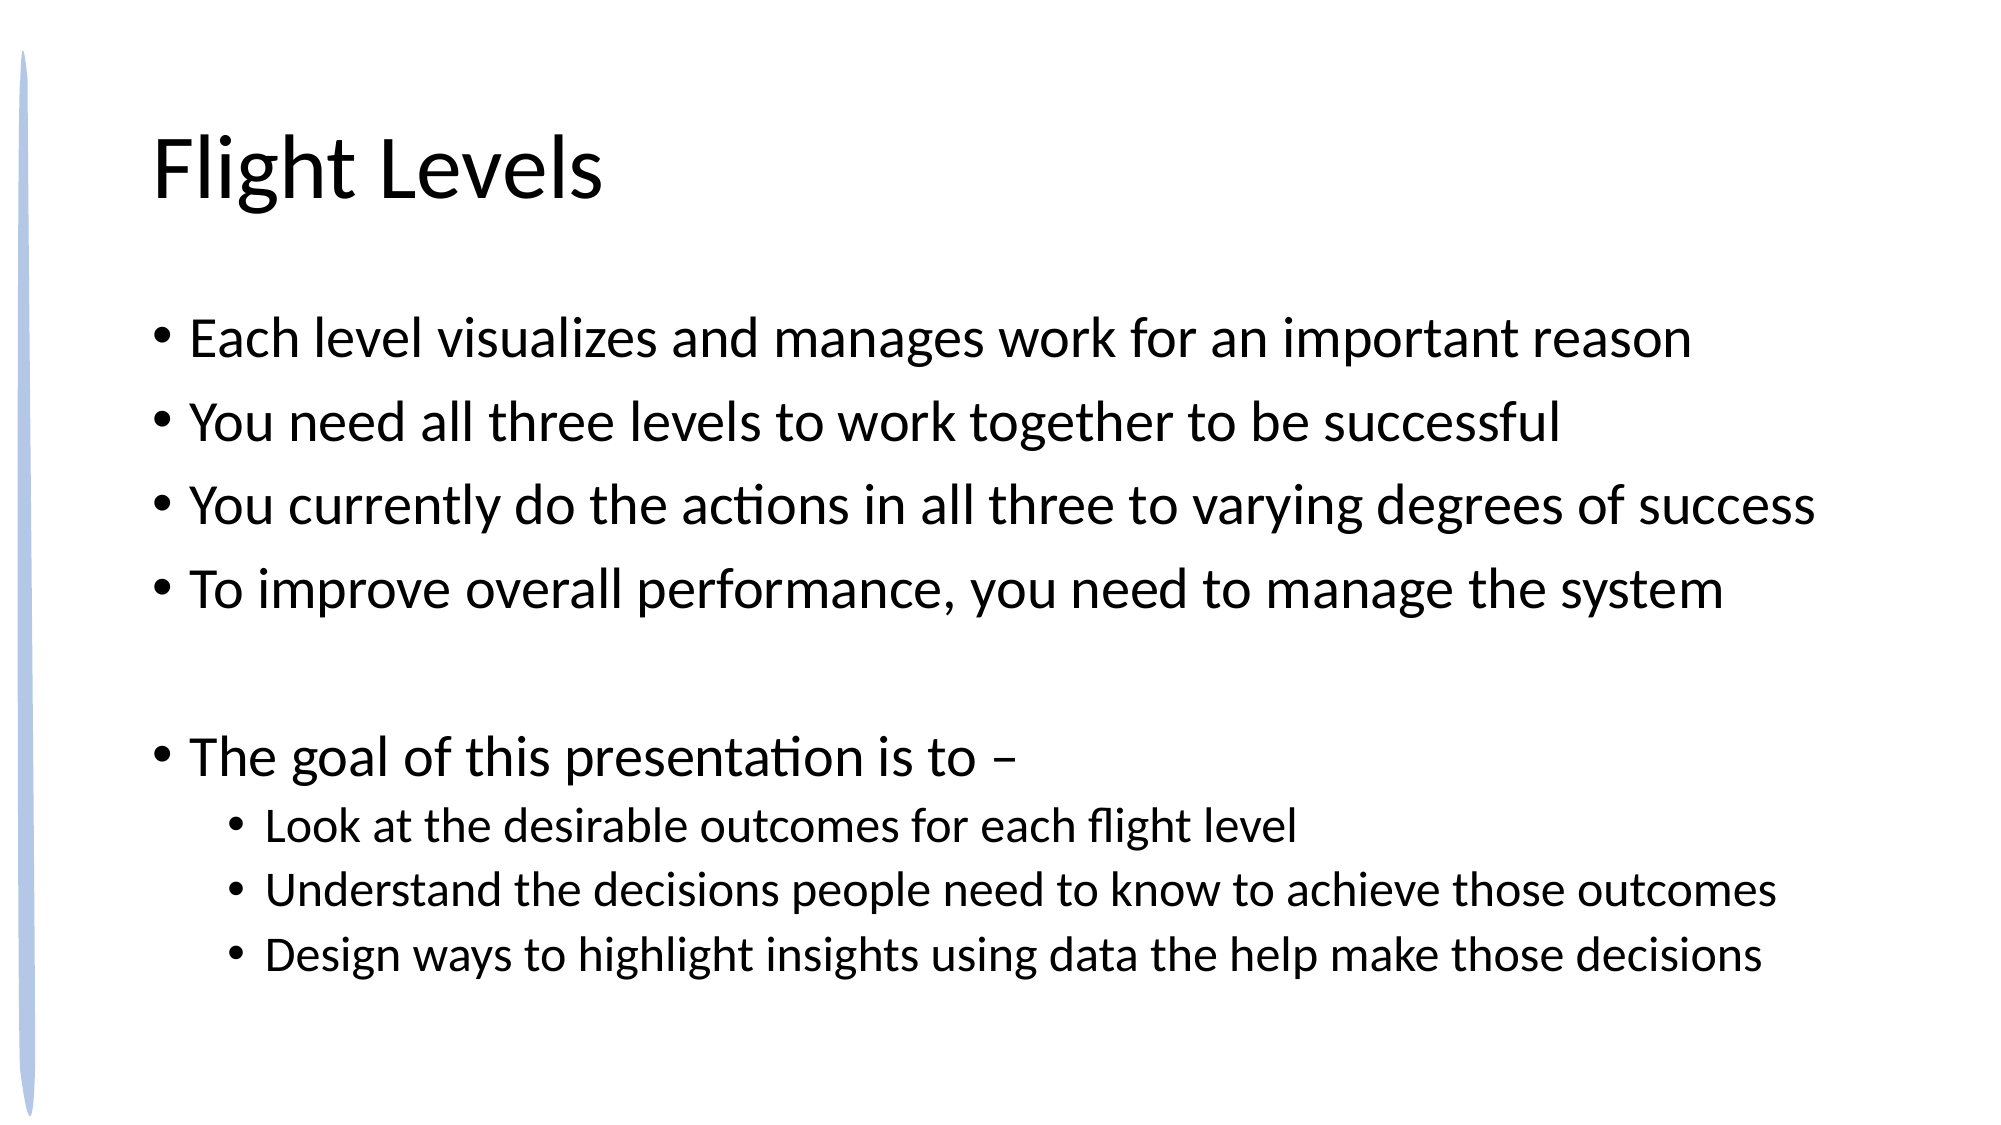

# Flight Levels
Each level visualizes and manages work for an important reason
You need all three levels to work together to be successful
You currently do the actions in all three to varying degrees of success
To improve overall performance, you need to manage the system

The goal of this presentation is to –
Look at the desirable outcomes for each flight level
Understand the decisions people need to know to achieve those outcomes
Design ways to highlight insights using data the help make those decisions